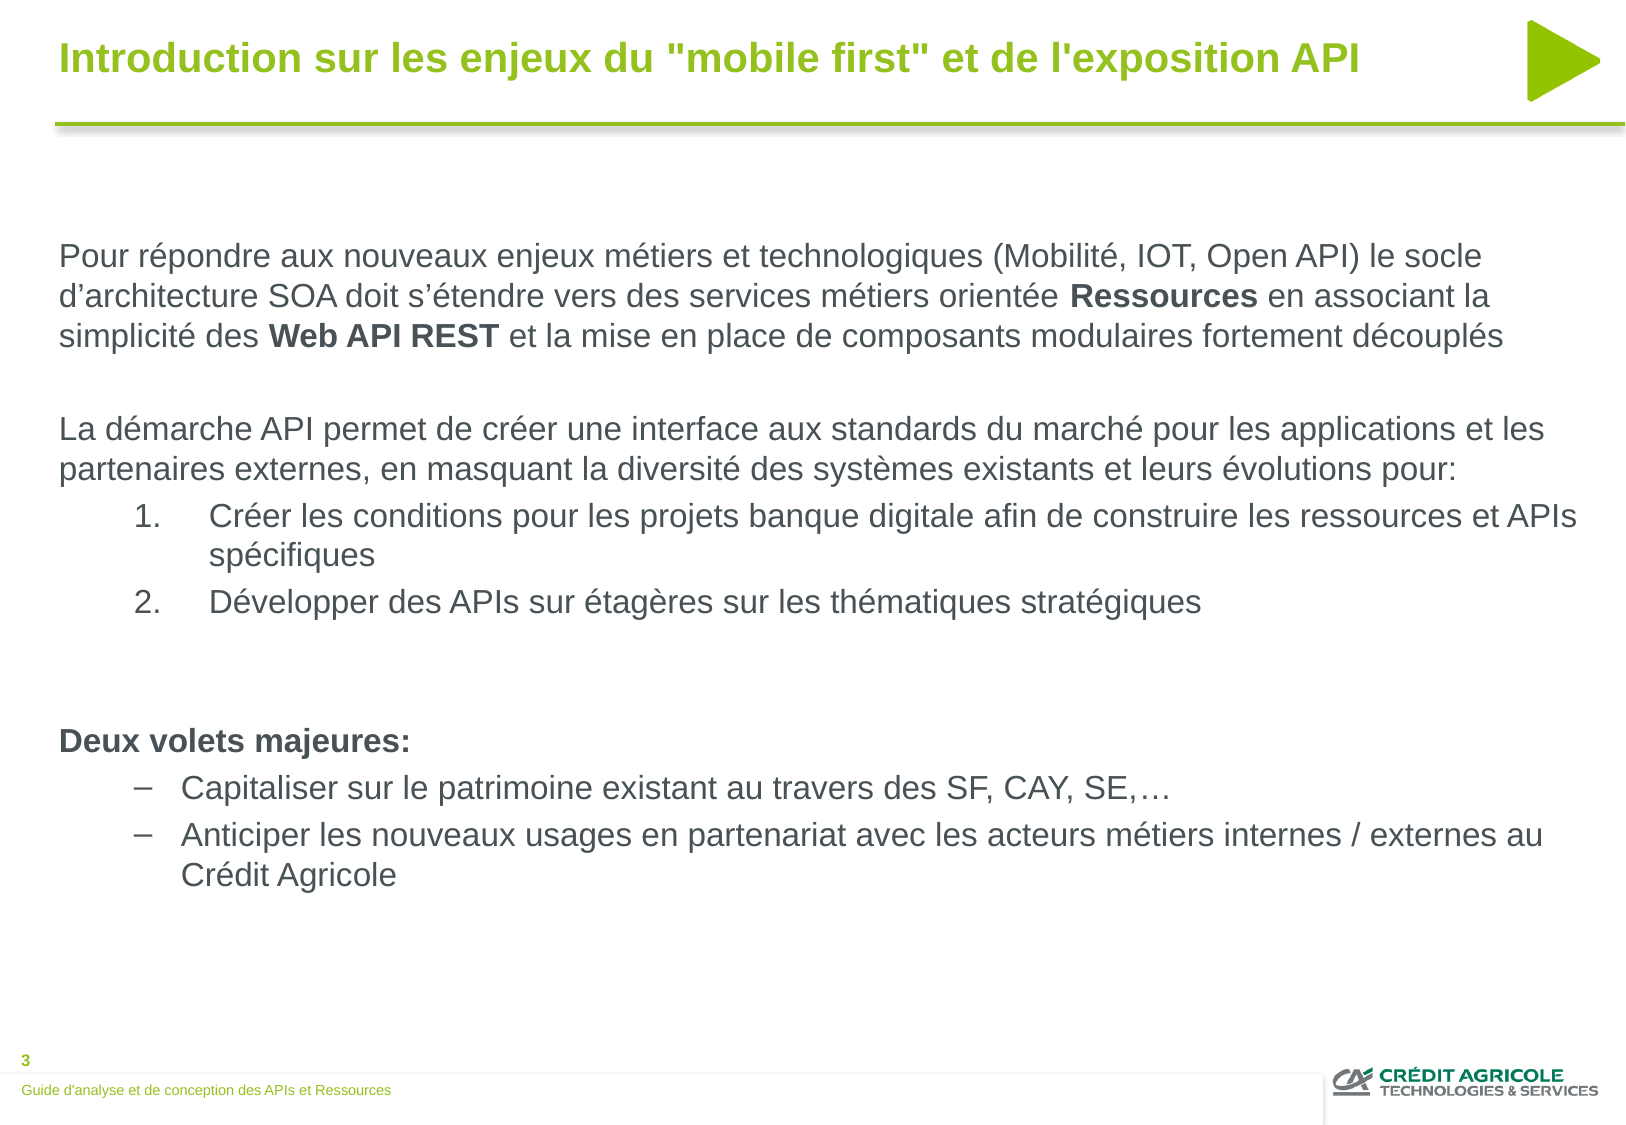

Introduction sur les enjeux du "mobile first" et de l'exposition API
Pour répondre aux nouveaux enjeux métiers et technologiques (Mobilité, IOT, Open API) le socle d’architecture SOA doit s’étendre vers des services métiers orientée Ressources en associant la simplicité des Web API REST et la mise en place de composants modulaires fortement découplés

La démarche API permet de créer une interface aux standards du marché pour les applications et les partenaires externes, en masquant la diversité des systèmes existants et leurs évolutions pour:
Créer les conditions pour les projets banque digitale afin de construire les ressources et APIs spécifiques
Développer des APIs sur étagères sur les thématiques stratégiques

Deux volets majeures:
Capitaliser sur le patrimoine existant au travers des SF, CAY, SE,…
Anticiper les nouveaux usages en partenariat avec les acteurs métiers internes / externes au Crédit Agricole

Guide d'analyse et de conception des APIs et Ressources